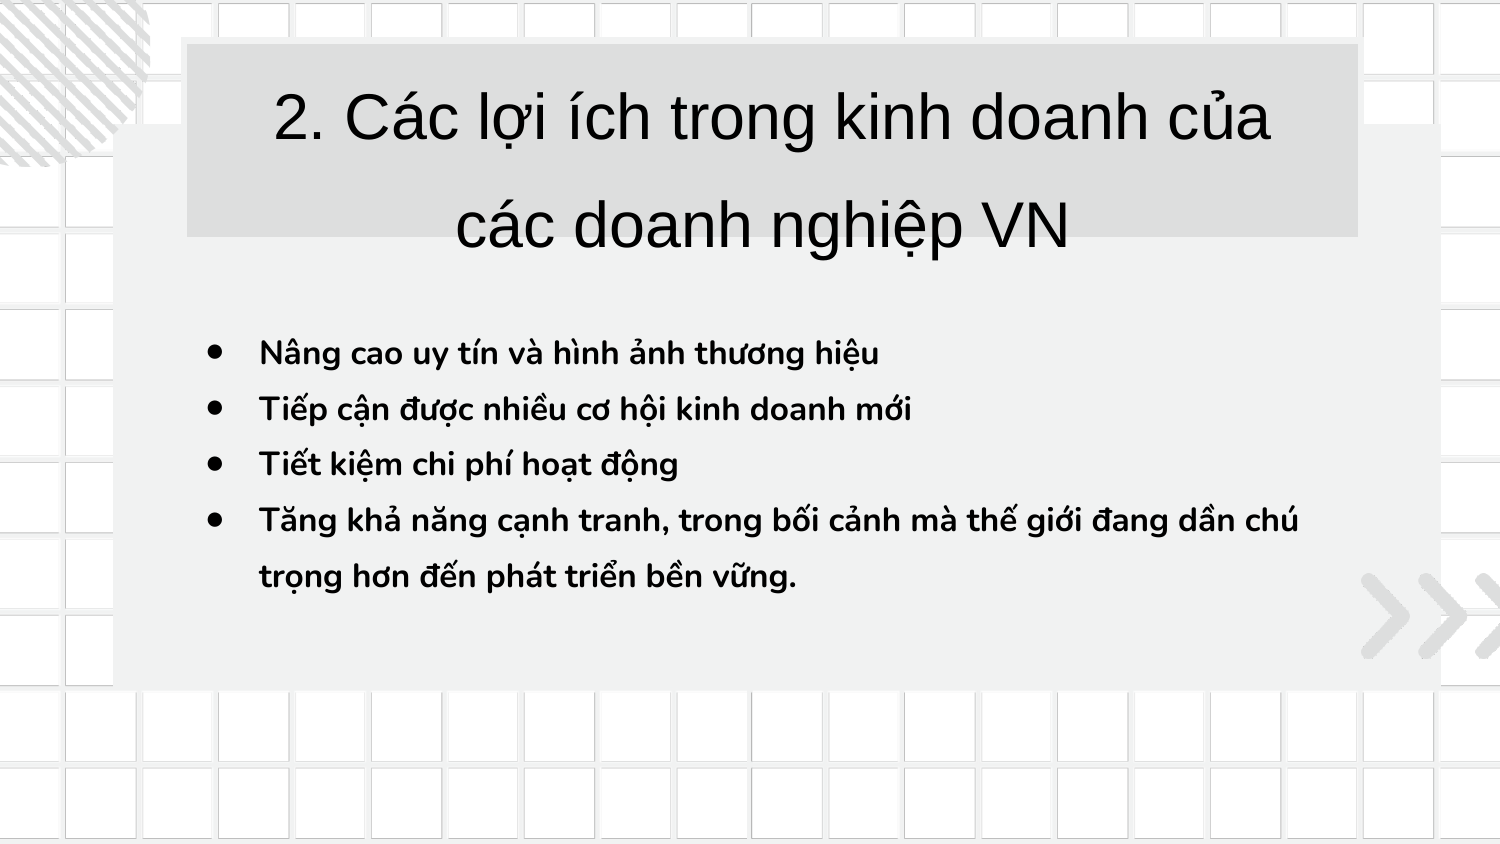

2. Các lợi ích trong kinh doanh của các doanh nghiệp VN

Nâng cao uy tín và hình ảnh thương hiệu
Tiếp cận được nhiều cơ hội kinh doanh mới
Tiết kiệm chi phí hoạt động
Tăng khả năng cạnh tranh, trong bối cảnh mà thế giới đang dần chú trọng hơn đến phát triển bền vững.